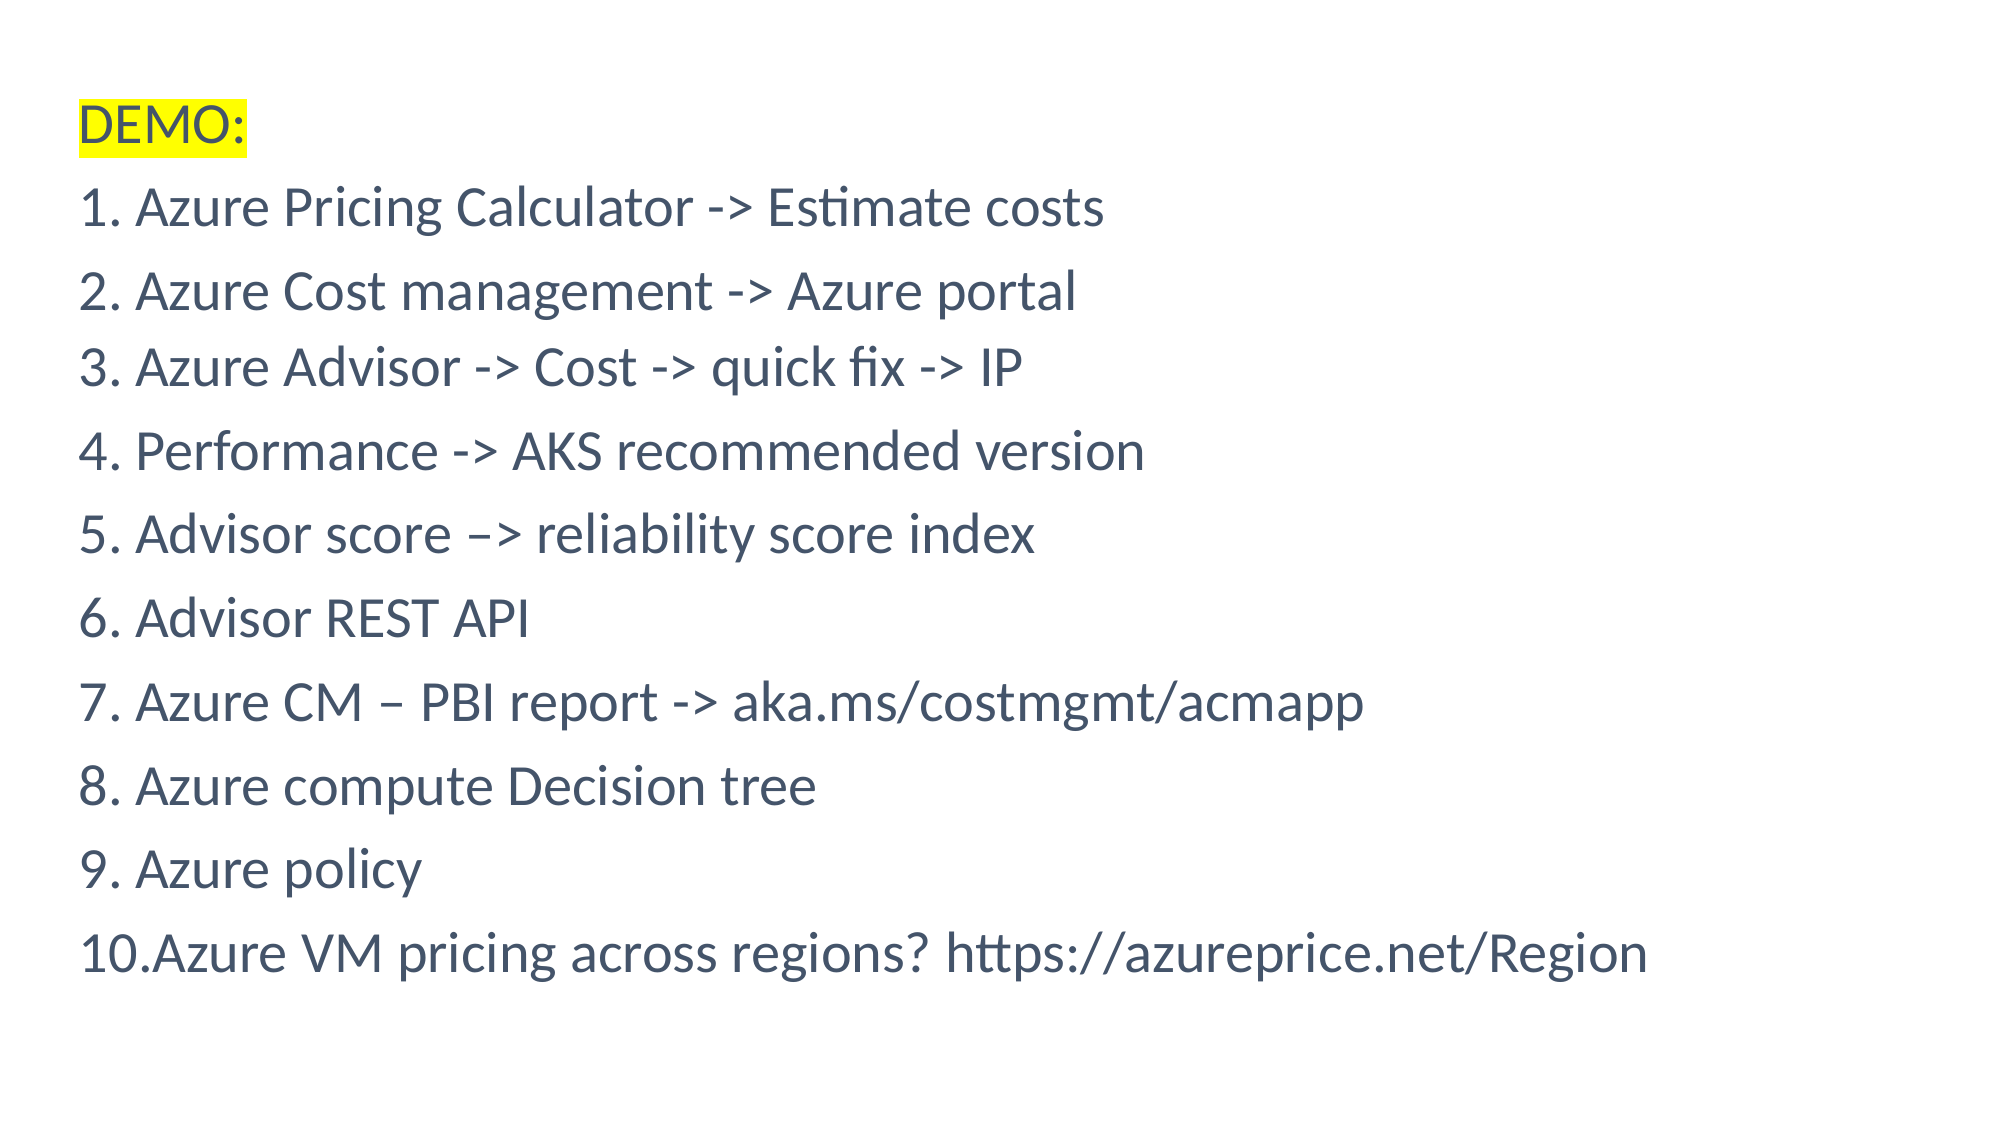

DEMO:
Azure Pricing Calculator -> Estimate costs
Azure Cost management -> Azure portal
Azure Advisor -> Cost -> quick fix -> IP
Performance -> AKS recommended version
Advisor score –> reliability score index
Advisor REST API
Azure CM – PBI report -> aka.ms/costmgmt/acmapp
Azure compute Decision tree
Azure policy
Azure VM pricing across regions? https://azureprice.net/Region